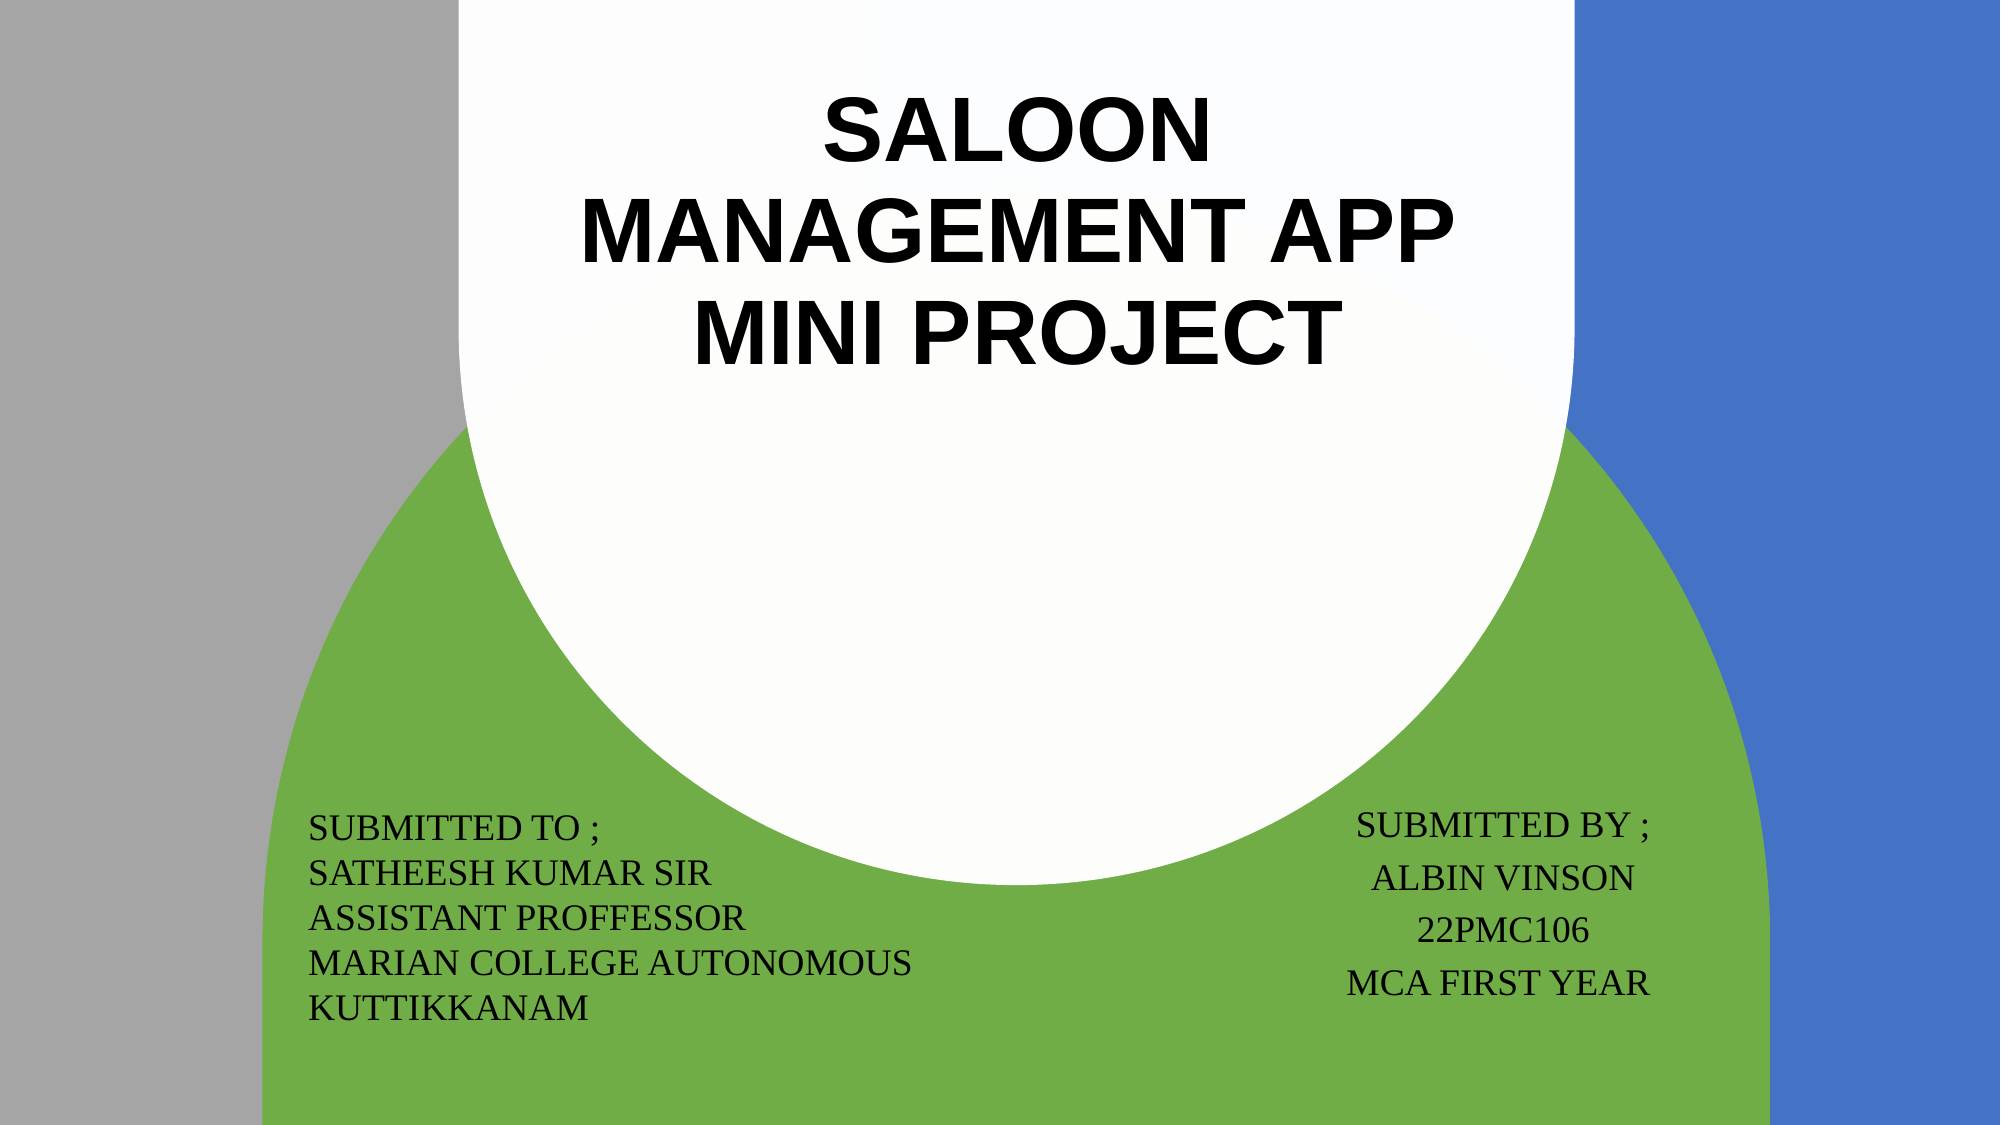

# SALOON MANAGEMENT APP MINI PROJECT
SUBMITTED TO ;
SATHEESH KUMAR SIR
ASSISTANT PROFFESSOR
MARIAN COLLEGE AUTONOMOUS KUTTIKKANAM
SUBMITTED BY ;
 ALBIN VINSON
22PMC106
MCA FIRST YEAR